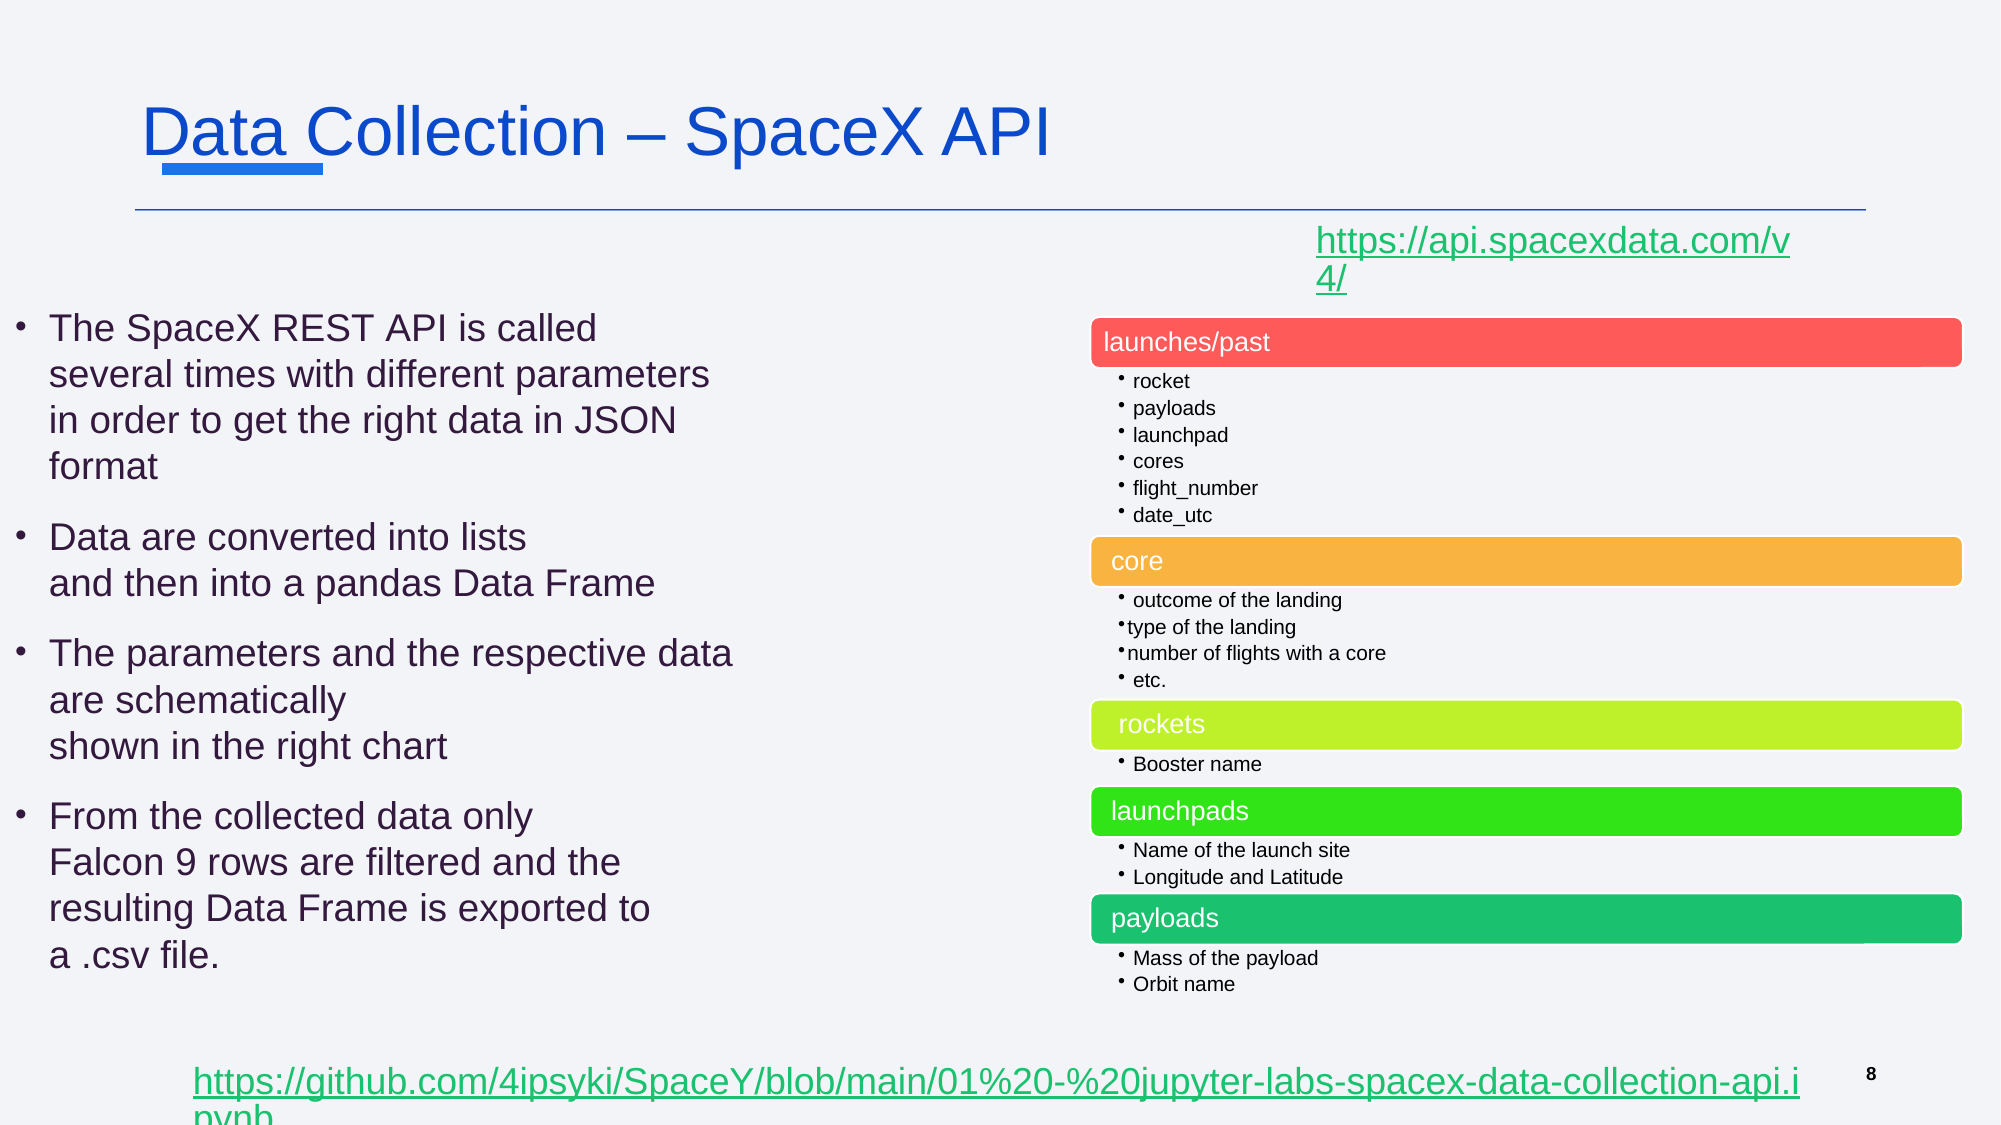

Data Collection – SpaceX API
https://api.spacexdata.com/v4/
The SpaceX REST API is called several times with different parameters in order to get the right data in JSON format
Data are converted into lists and then into a pandas Data Frame
The parameters and the respective data are schematically shown in the right chart
From the collected data only Falcon 9 rows are filtered and the resulting Data Frame is exported to a .csv file.

launches/past
 rocket
 payloads
 launchpad
 cores
 flight_number
 date_utc
 core
 outcome of the landing
type of the landing
number of flights with a core
 etc.
  rockets
 Booster name
 launchpads
 Name of the launch site
 Longitude and Latitude
 payloads
 Mass of the payload
 Orbit name
8
https://github.com/4ipsyki/SpaceY/blob/main/01%20-%20jupyter-labs-spacex-data-collection-api.ipynb